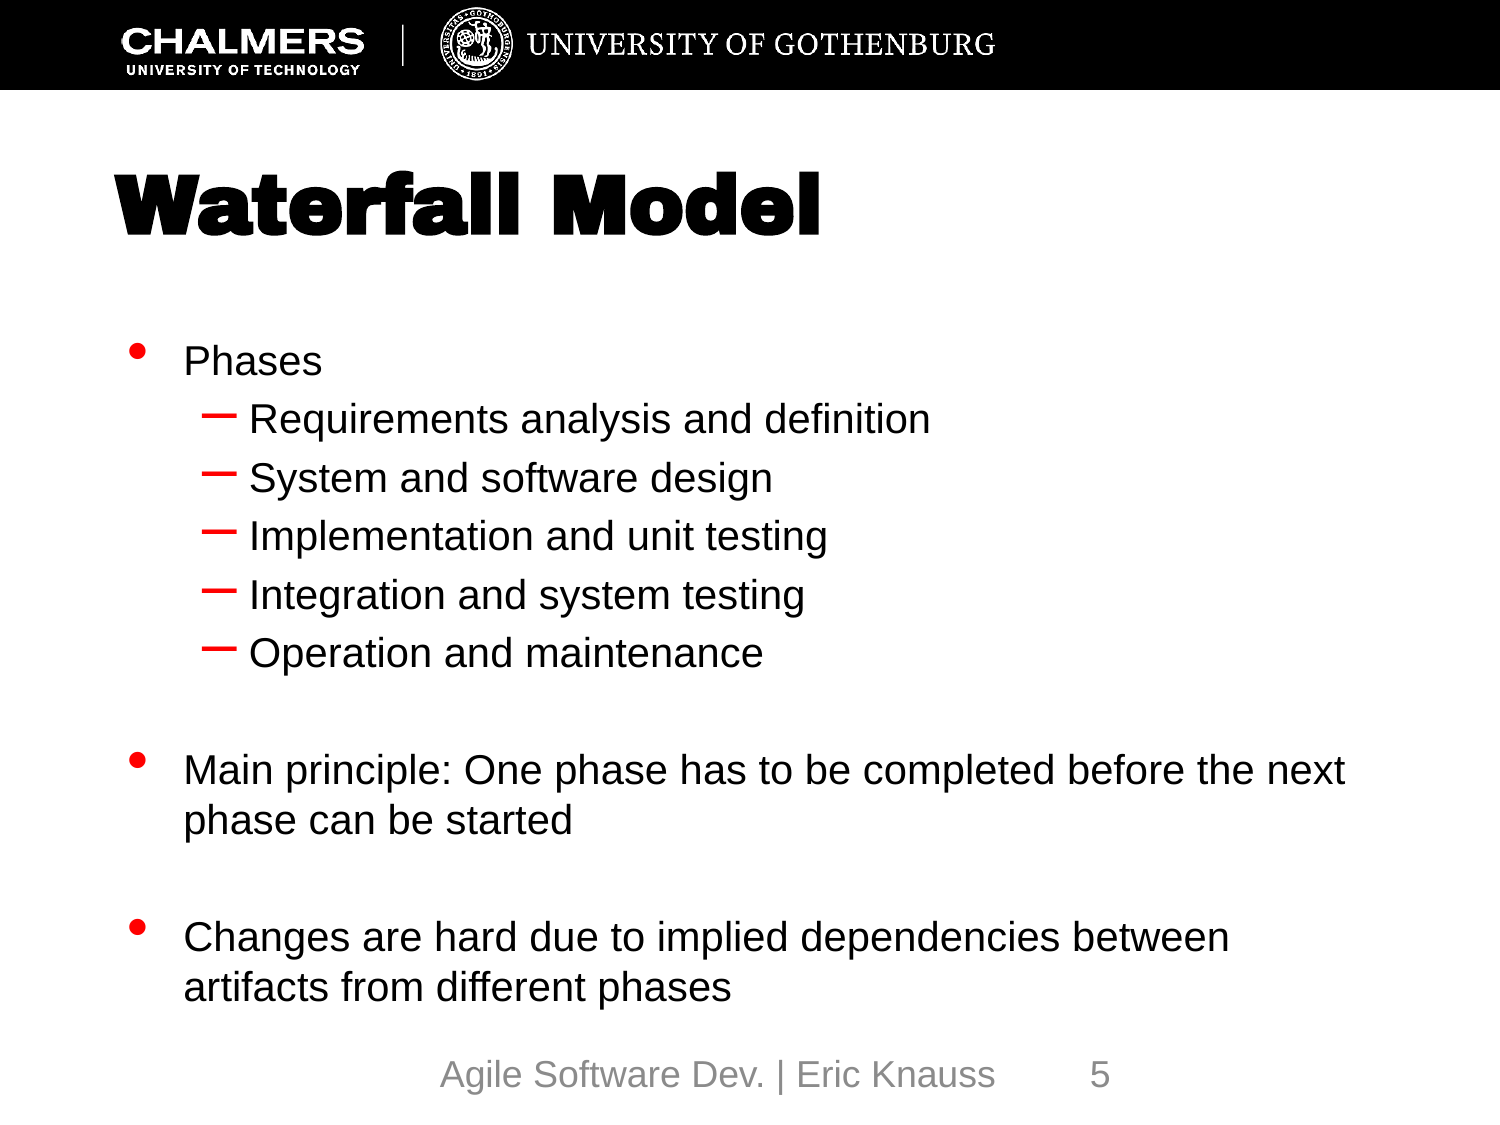

# Waterfall Model
Phases
Requirements analysis and definition
System and software design
Implementation and unit testing
Integration and system testing
Operation and maintenance

Main principle: One phase has to be completed before the next phase can be started

Changes are hard due to implied dependencies between artifacts from different phases
Agile Software Dev. | Eric Knauss
5